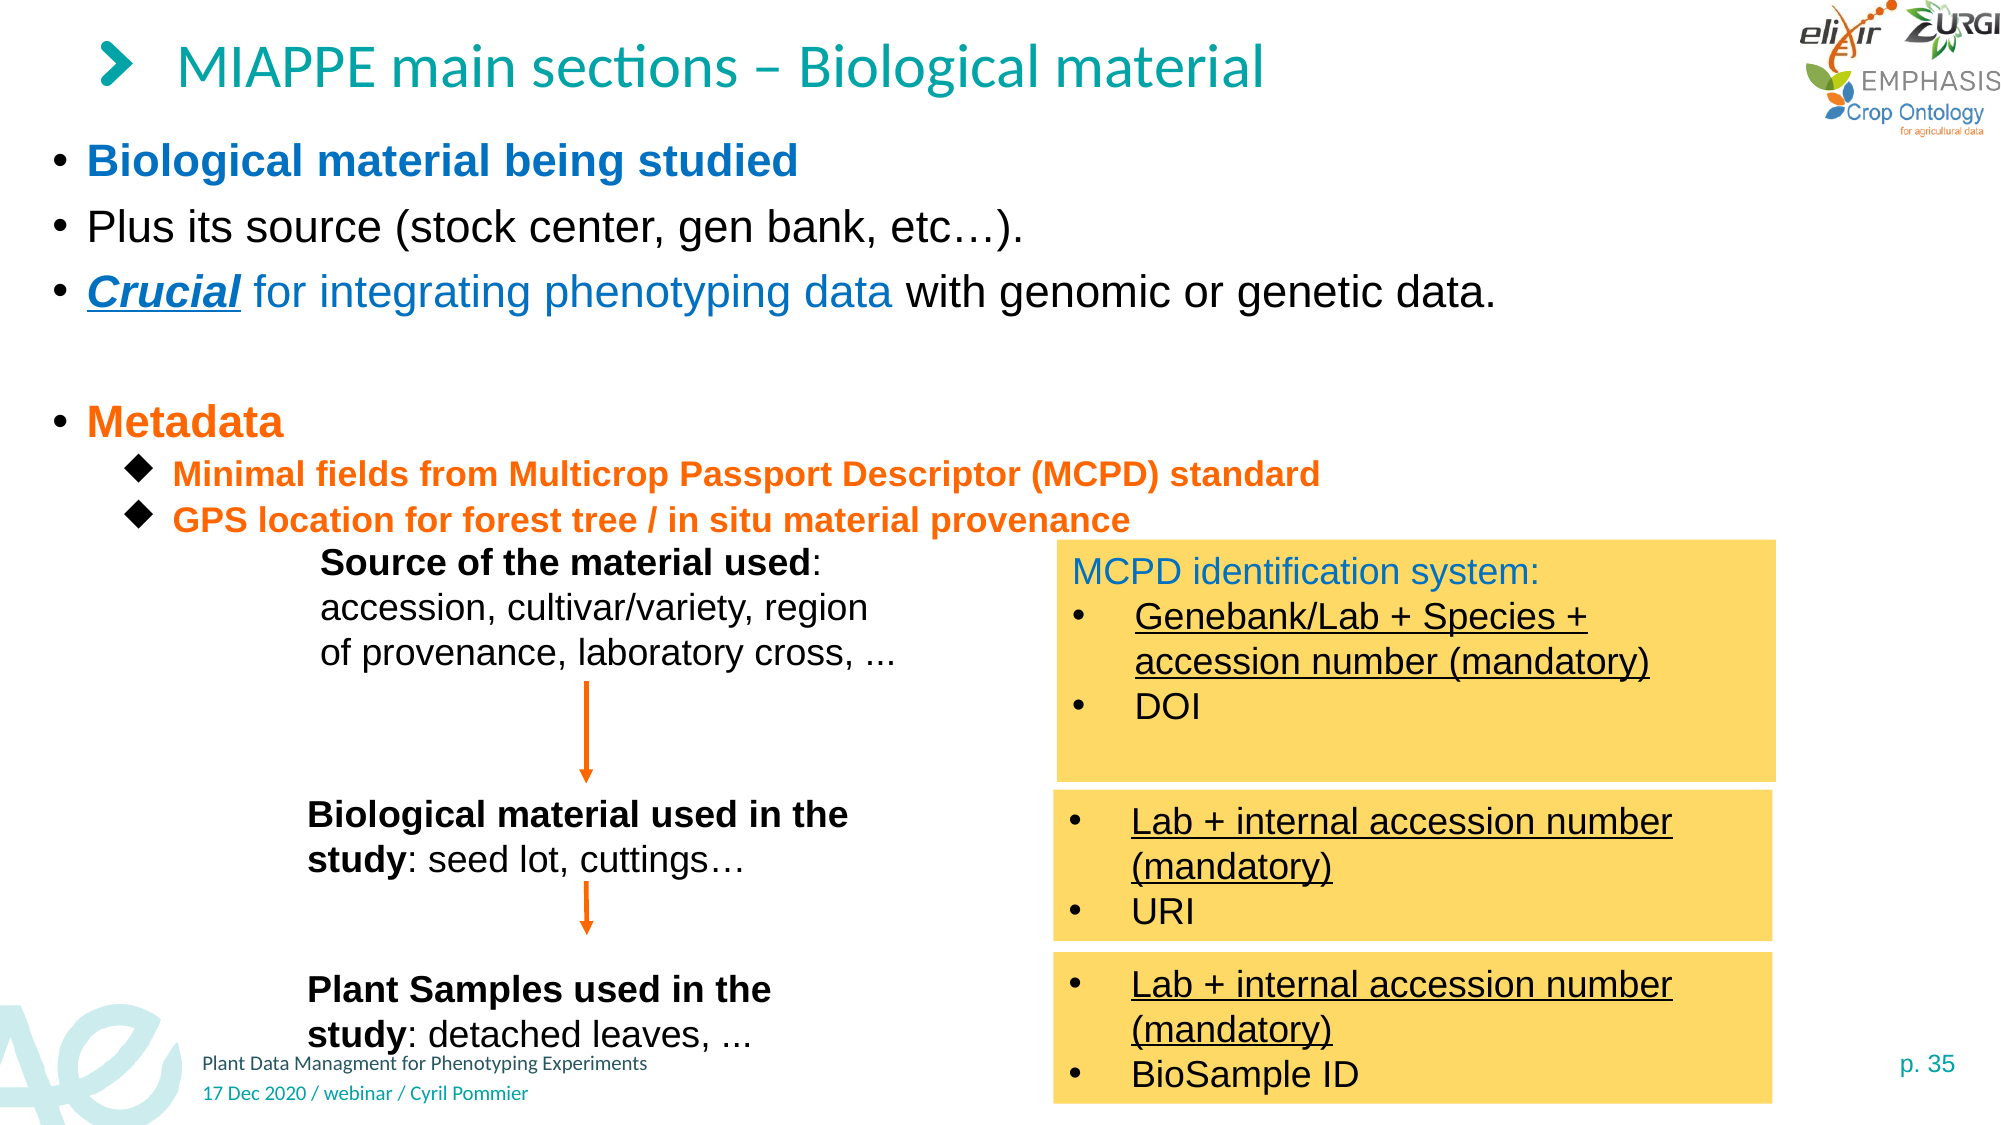

# MIAPPE main sections – Biological material

Biological material being studied
Plus its source (stock center, gen bank, etc…).
Crucial for integrating phenotyping data with genomic or genetic data.

Metadata
Minimal fields from Multicrop Passport Descriptor (MCPD) standard
GPS location for forest tree / in situ material provenance

Source of the material used: accession, cultivar/variety, region of provenance, laboratory cross, ...
MCPD identification system:
Genebank/Lab + Species + accession number (mandatory)
DOI

Biological material used in the study: seed lot, cuttings…
Lab + internal accession number (mandatory)
URI
Lab + internal accession number (mandatory)
BioSample ID
Plant Samples used in the study: detached leaves, ...